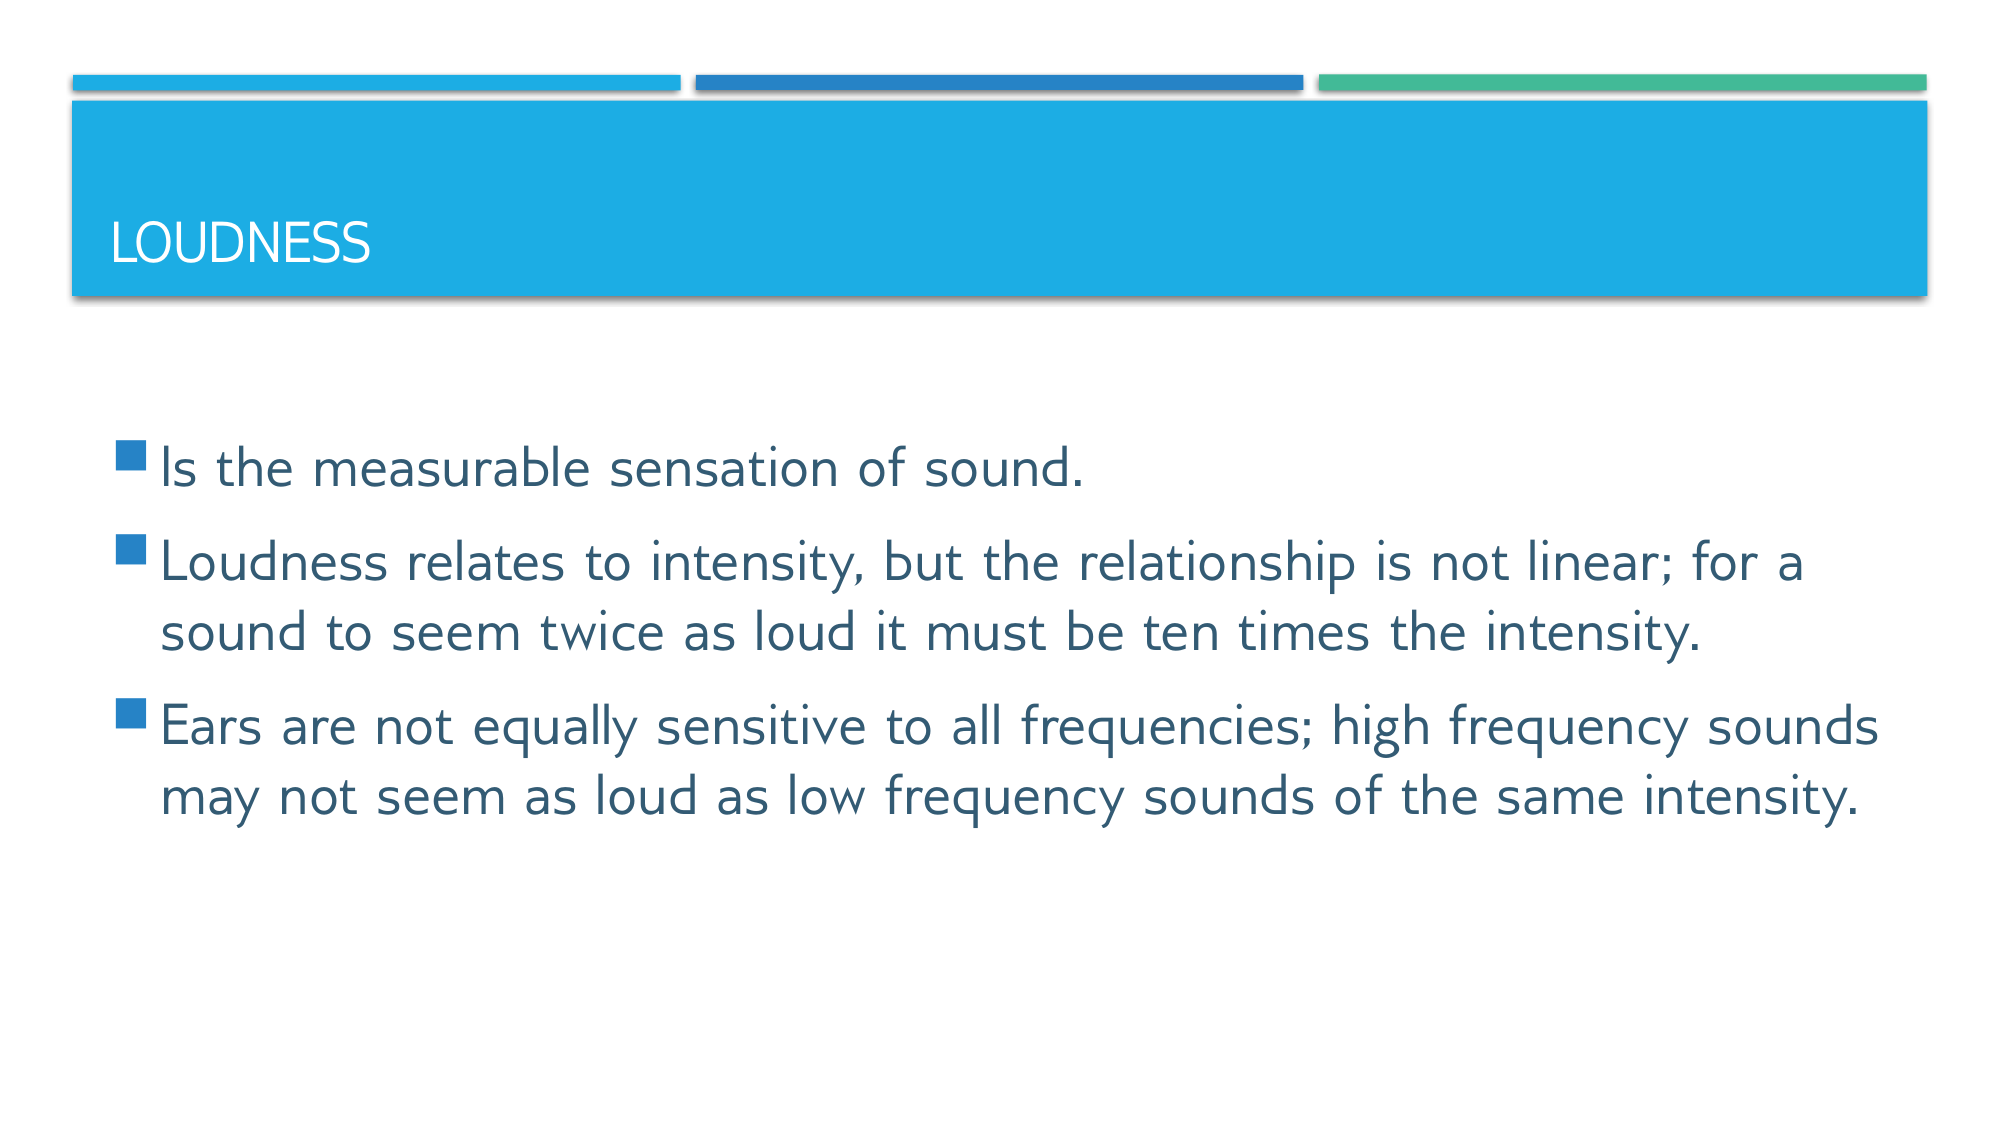

# Loudness
Is the measurable sensation of sound.
Loudness relates to intensity, but the relationship is not linear; for a sound to seem twice as loud it must be ten times the intensity.
Ears are not equally sensitive to all frequencies; high frequency sounds may not seem as loud as low frequency sounds of the same intensity.